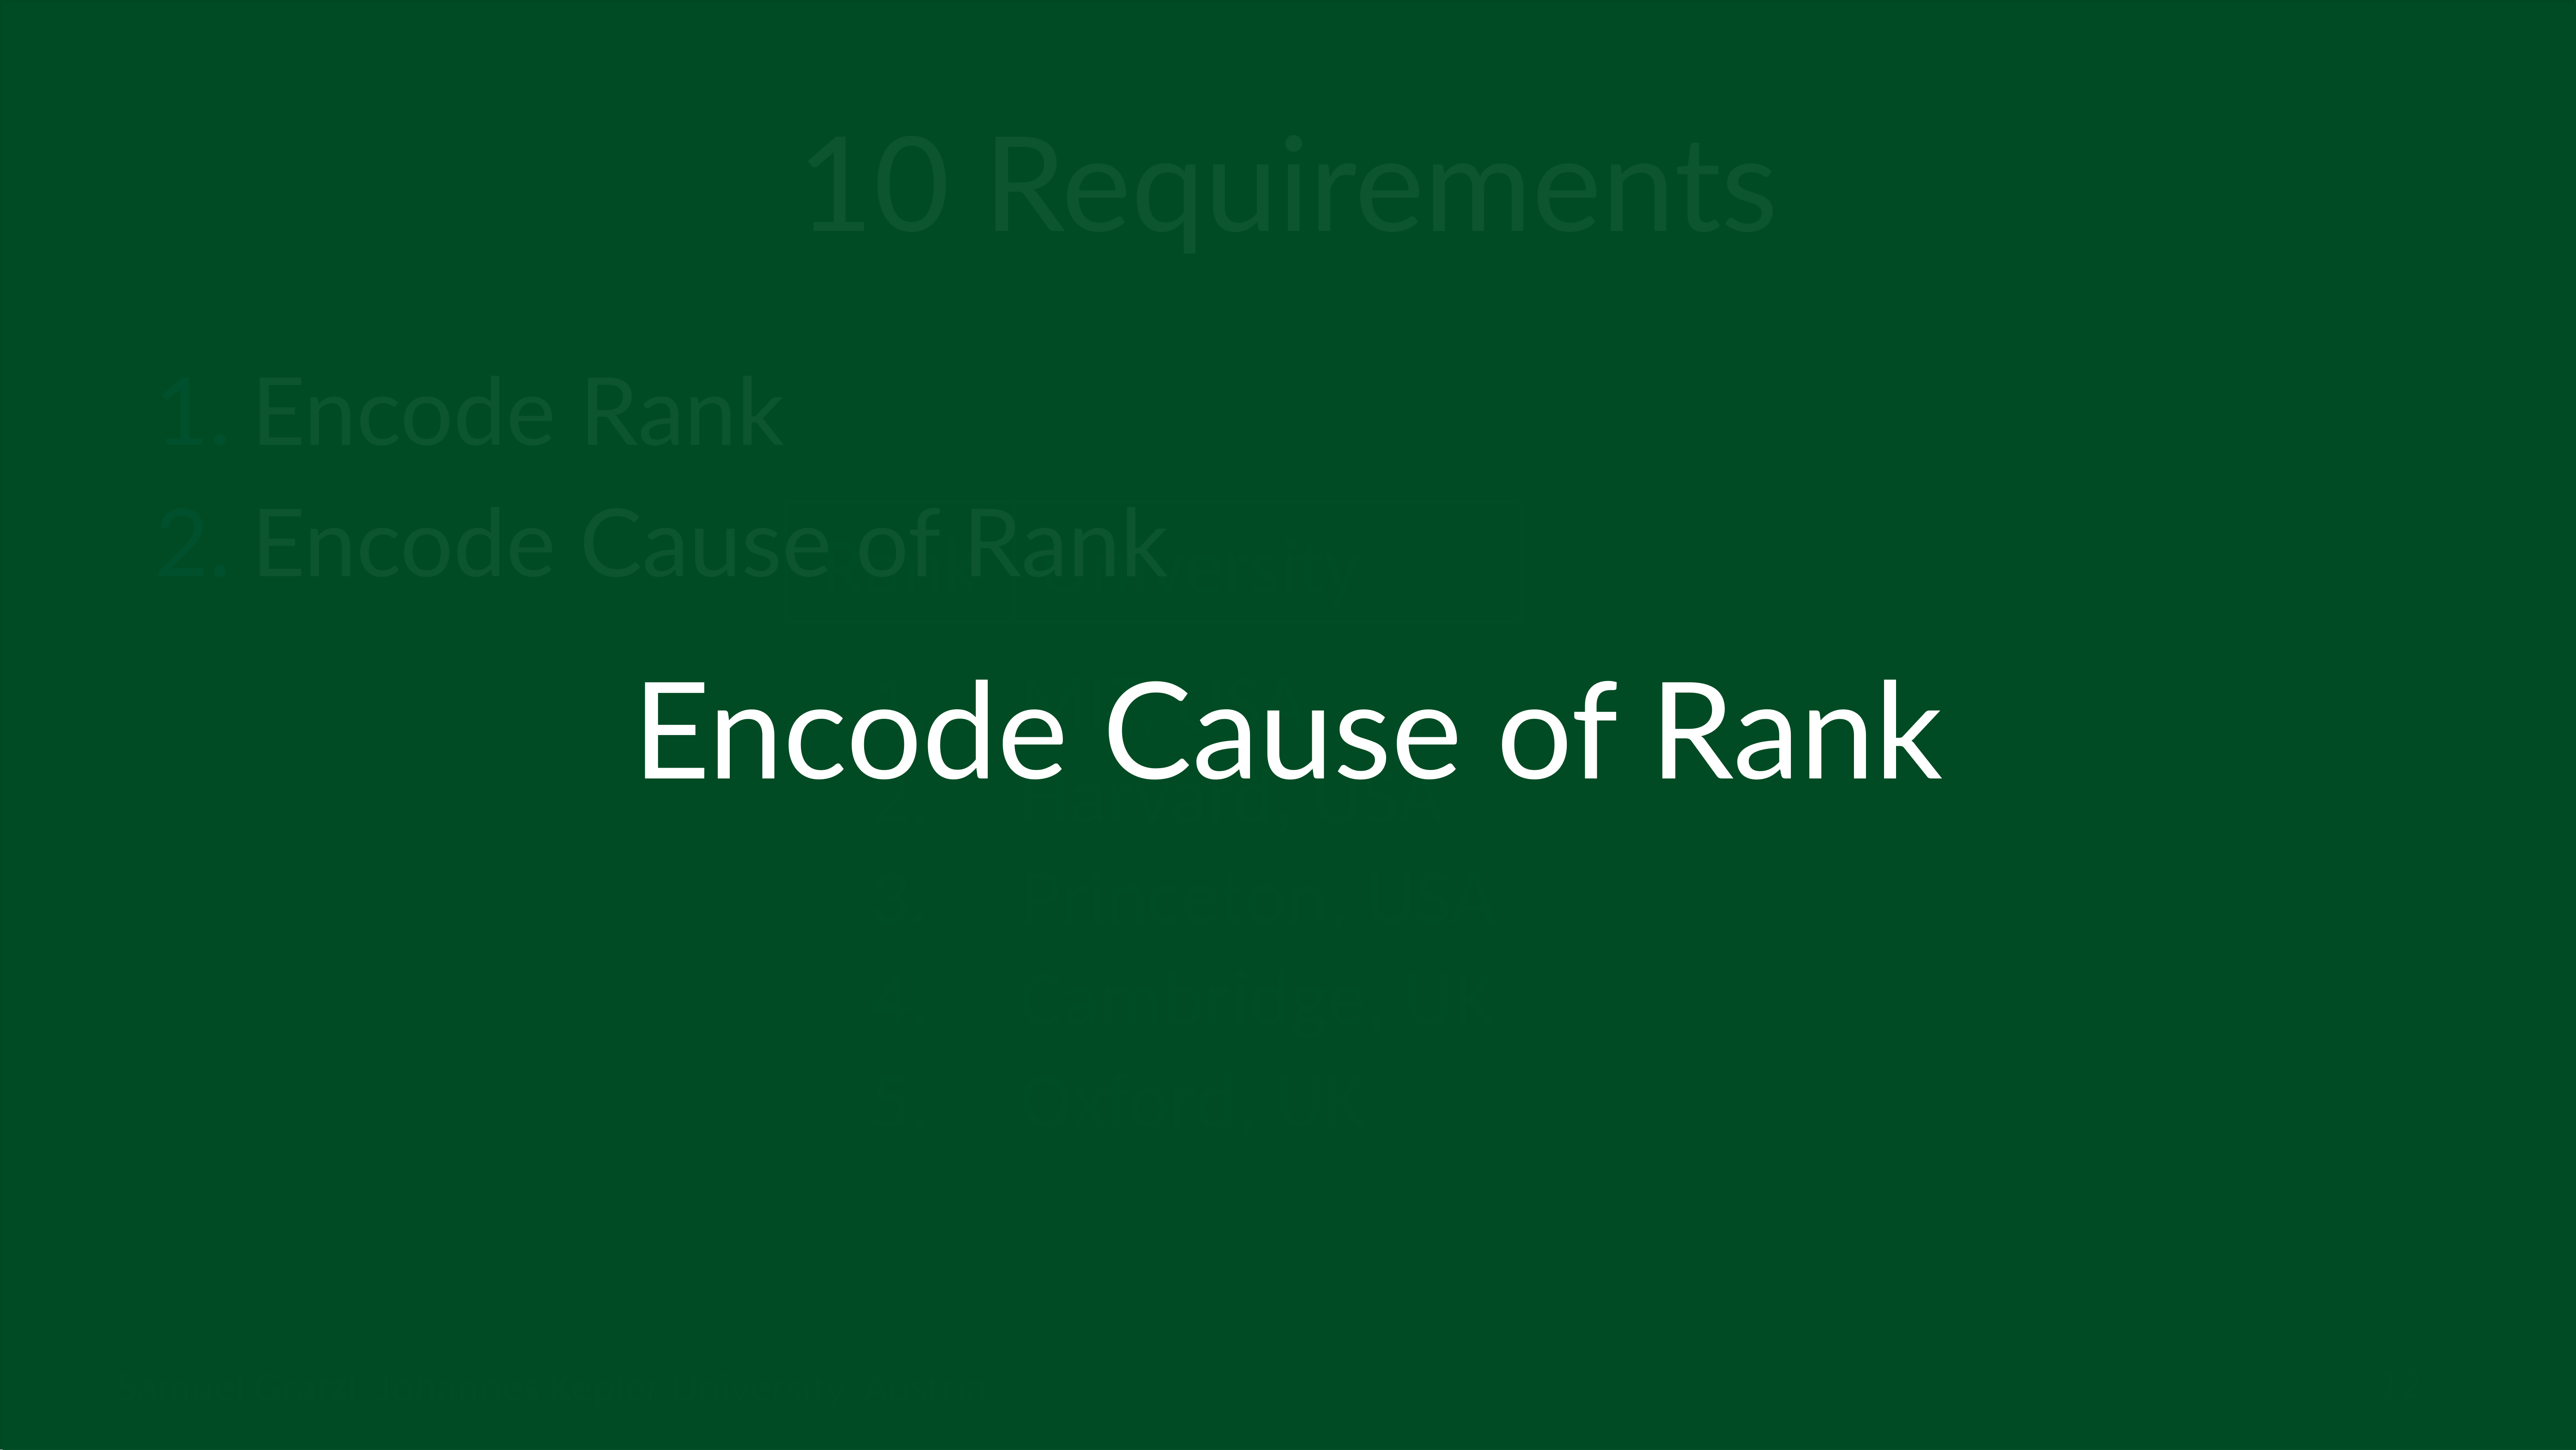

#
10 Requirements
Encode Rank

Encode Cause of Rank

Rank
1.
2.
3.
4.
5.
University
Encode Cause of Rank
MIT, USA
Harvard, USA
Princeton, USA
Cambridge, UK
Oxford, UK
12
Samuel Gratzl, Johannes Kepler University, Austria